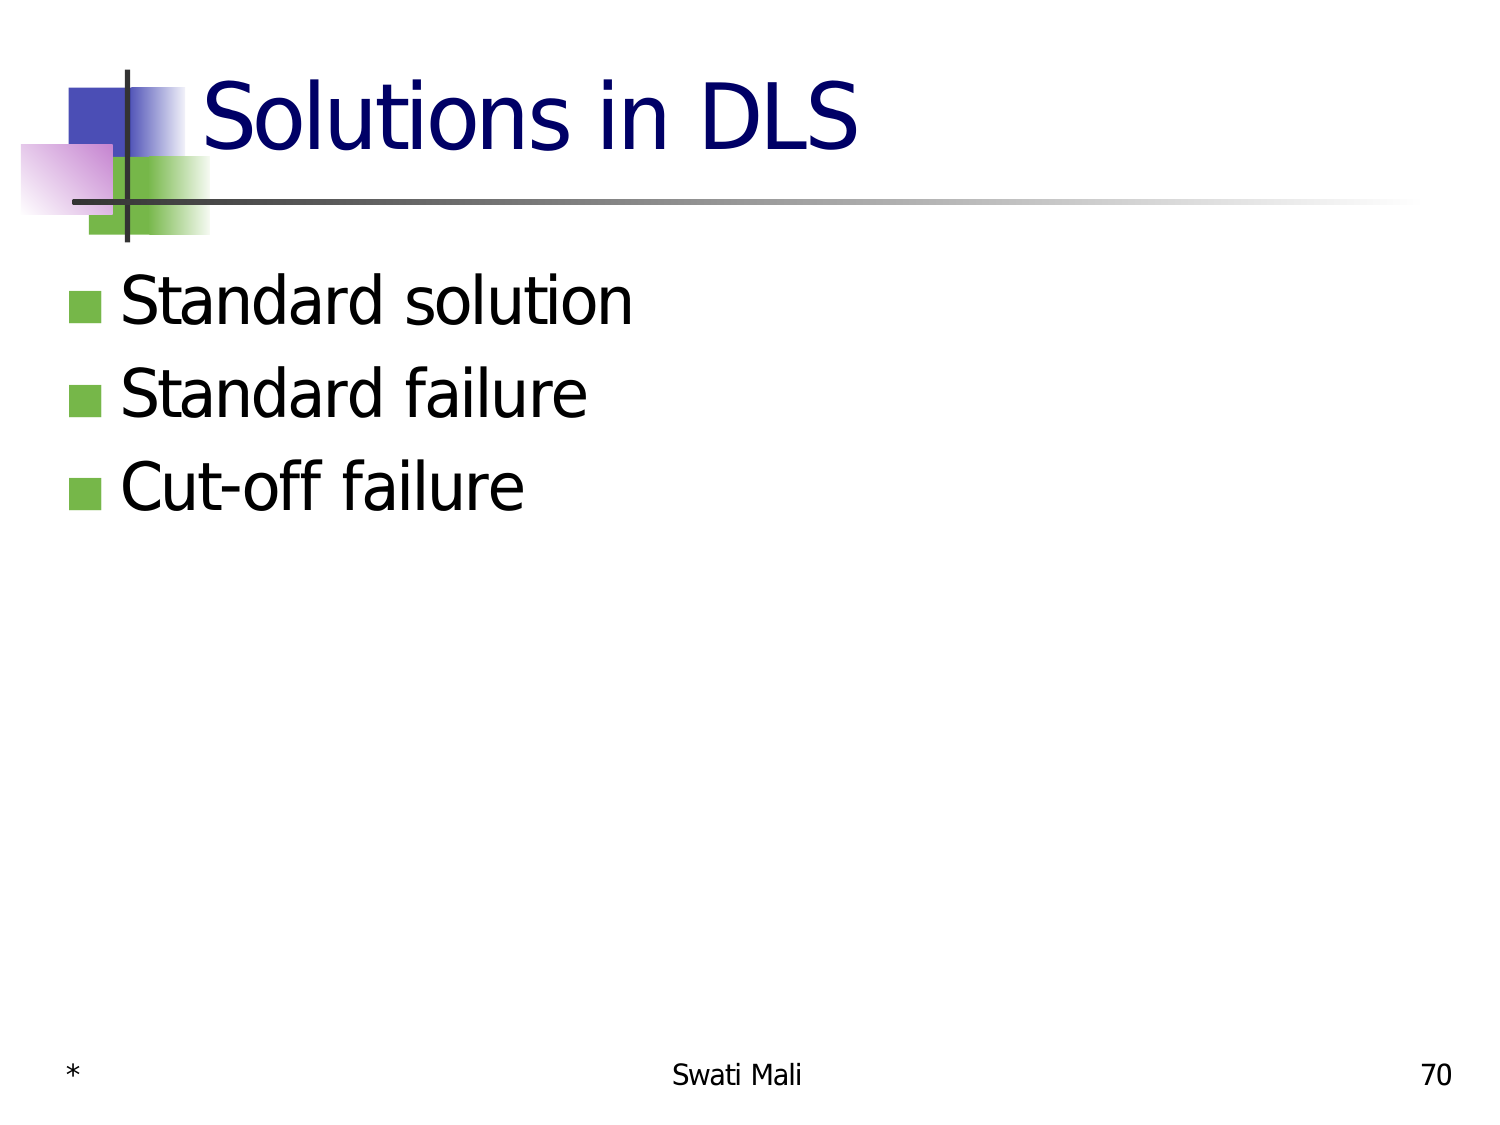

# Solutions in DLS
Standard solution
Standard failure
Cut-off failure
*
Swati Mali
70